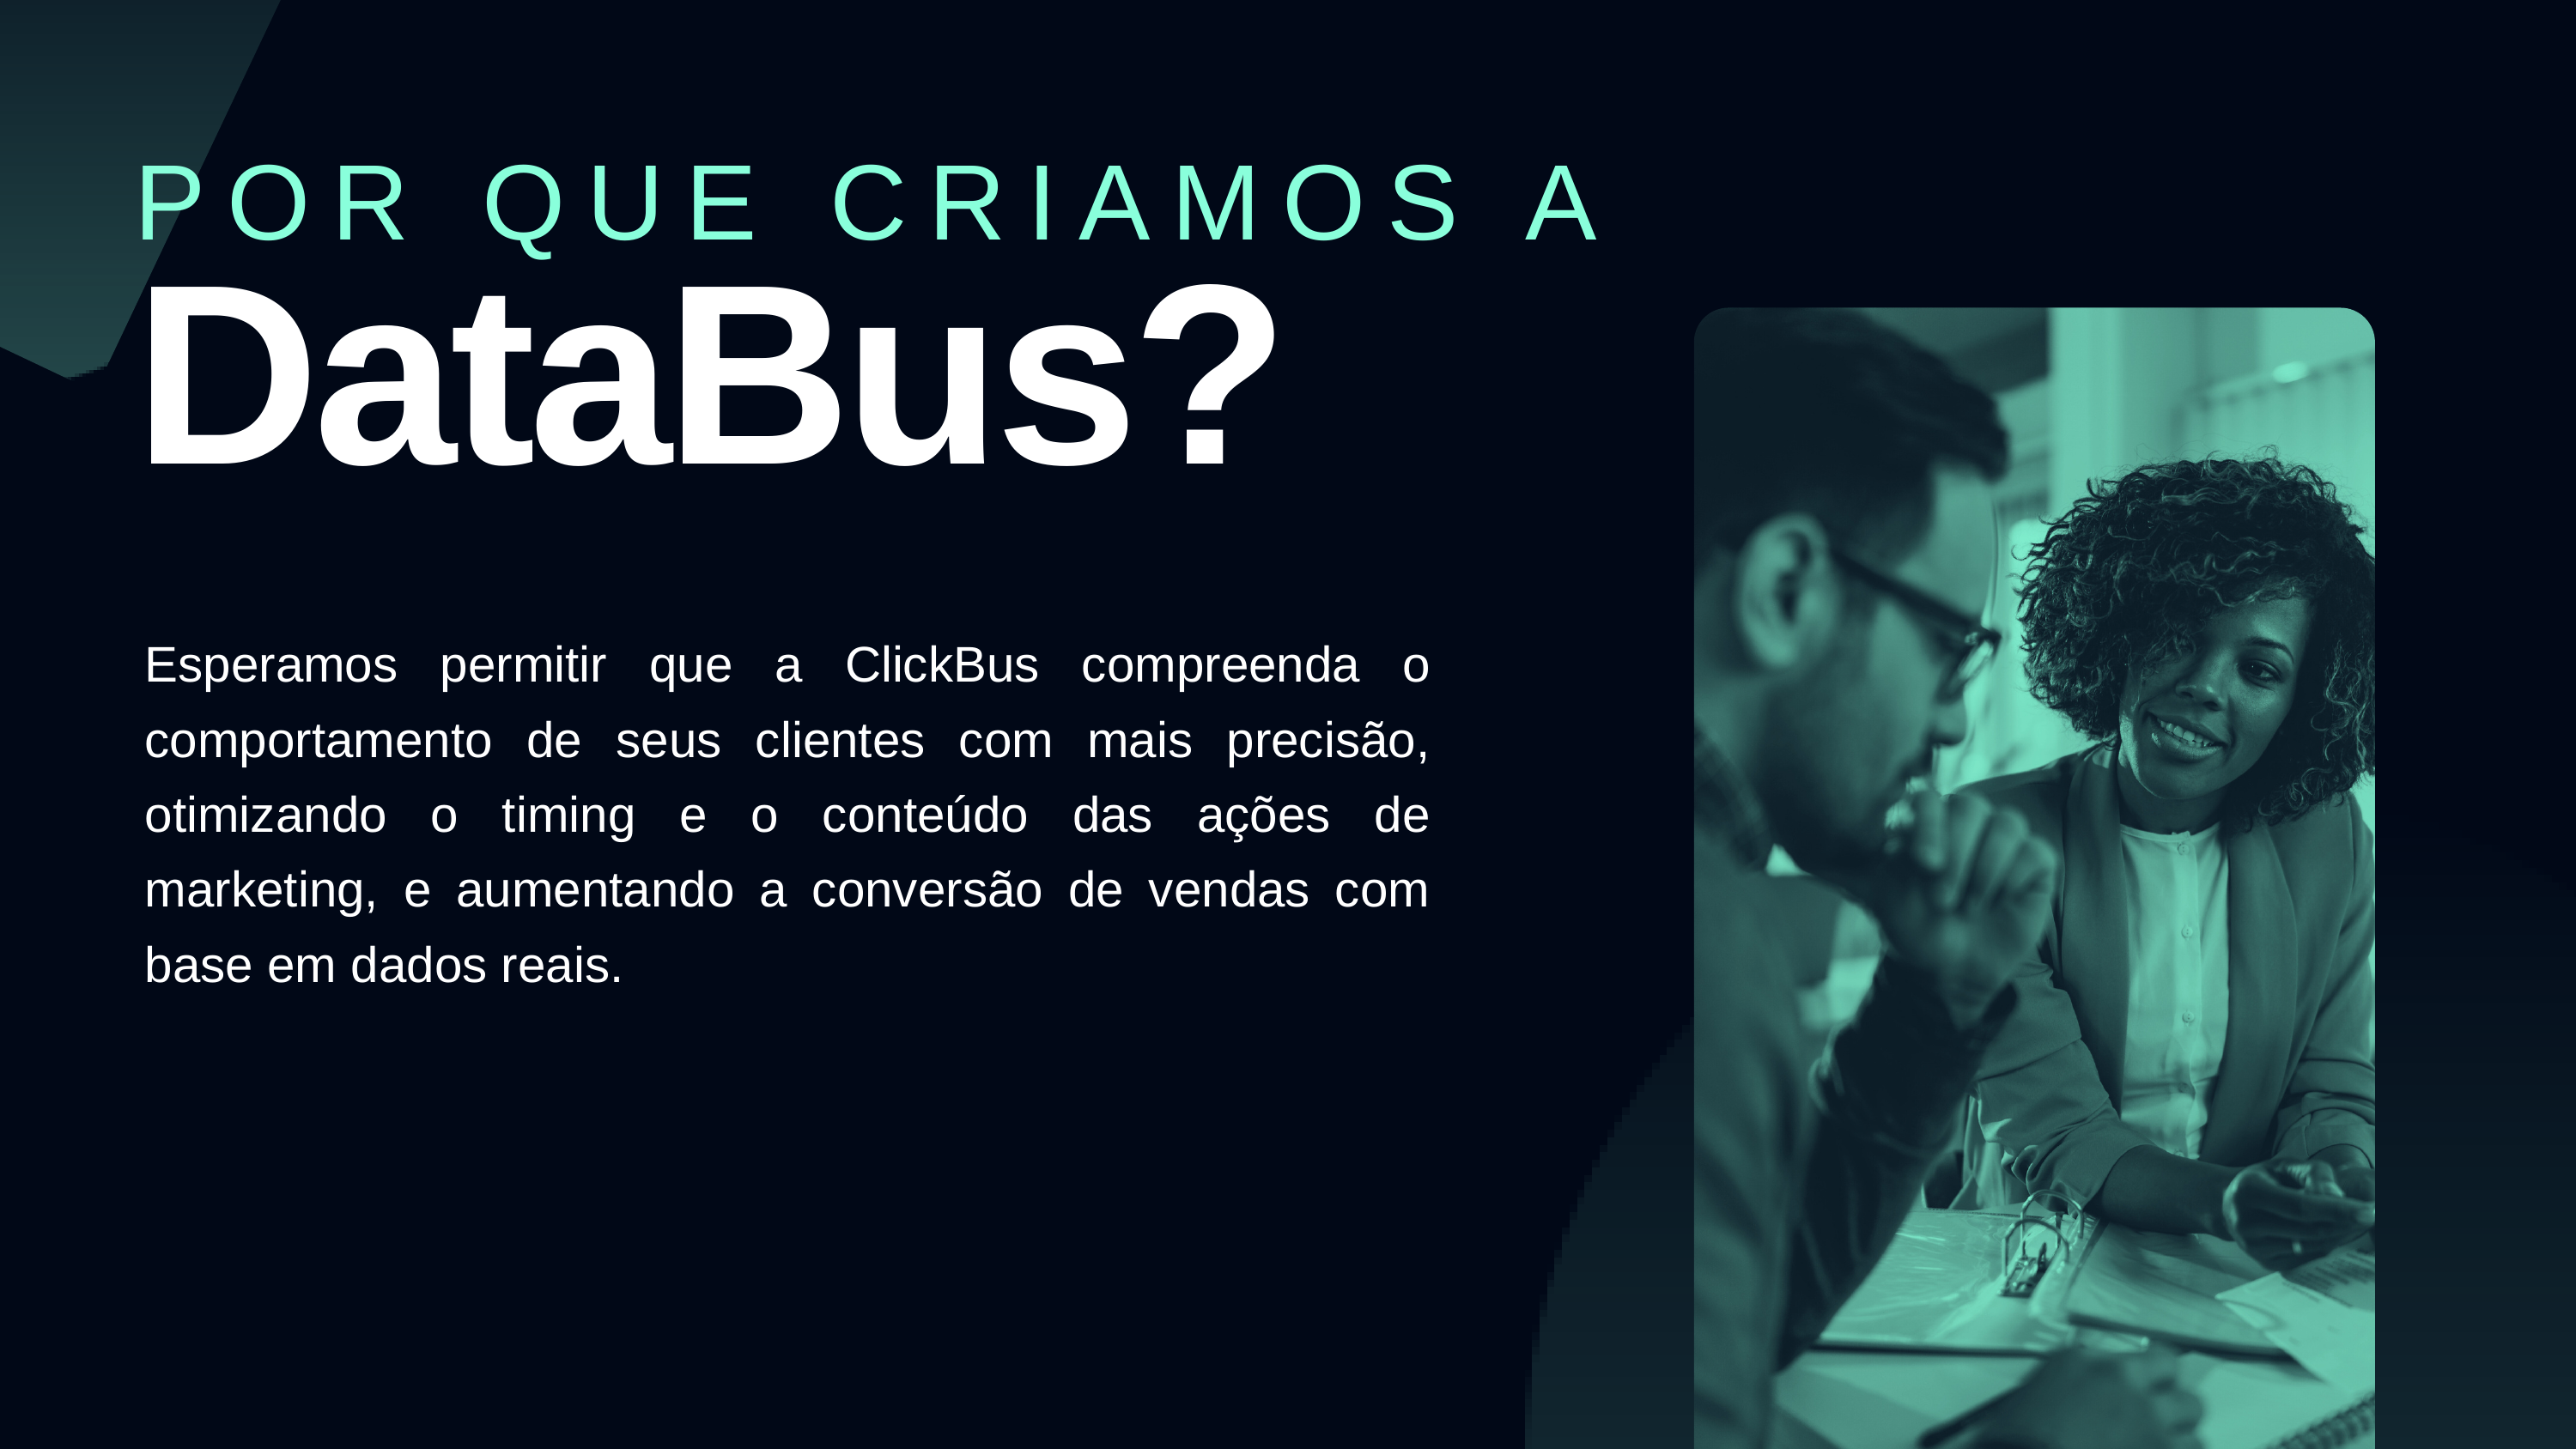

POR QUE CRIAMOS A

DataBus?

Esperamos permitir que a ClickBus compreenda o comportamento de seus clientes com mais precisão, otimizando o timing e o conteúdo das ações de marketing, e aumentando a conversão de vendas com base em dados reais.